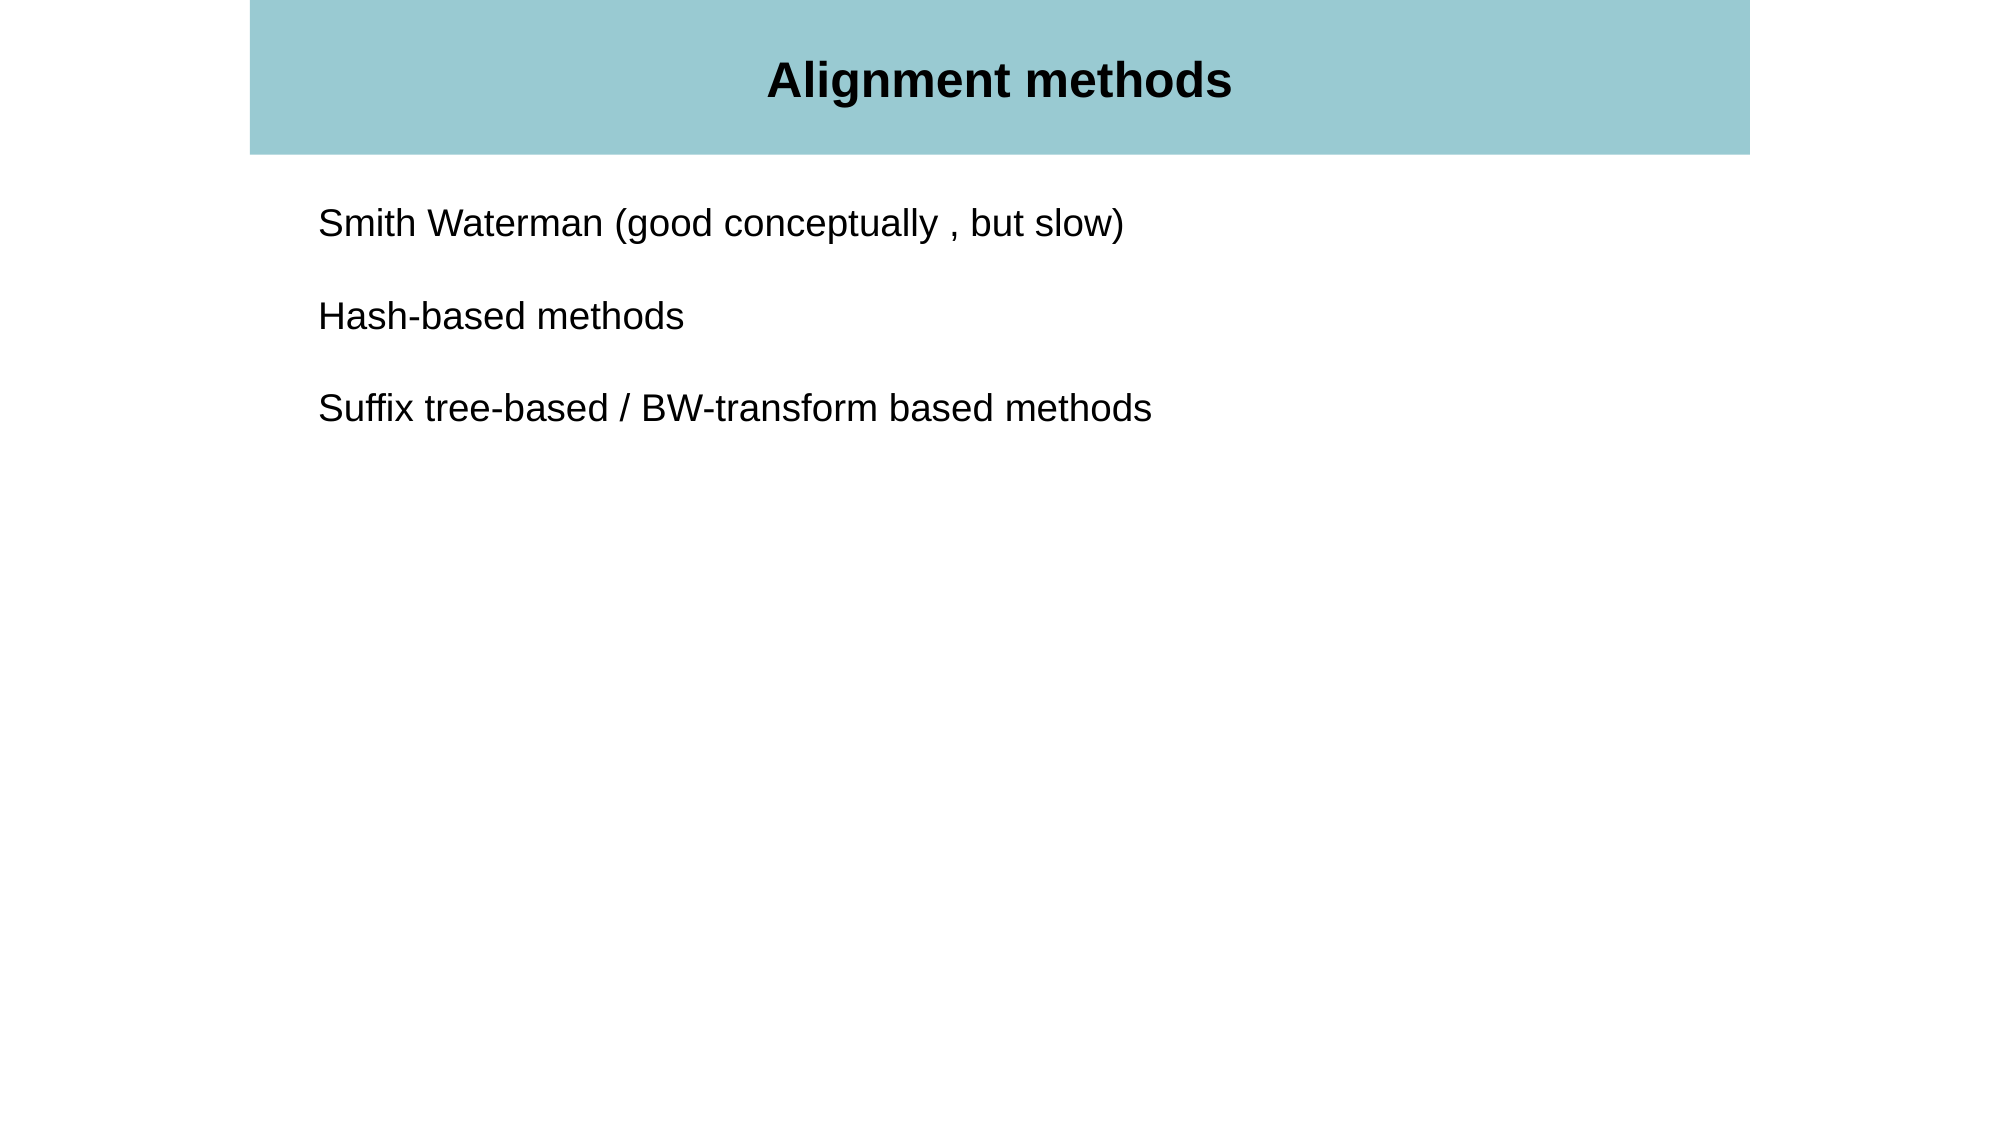

Alignment methods
Smith Waterman (good conceptually , but slow)
Hash-based methods
Suffix tree-based / BW-transform based methods